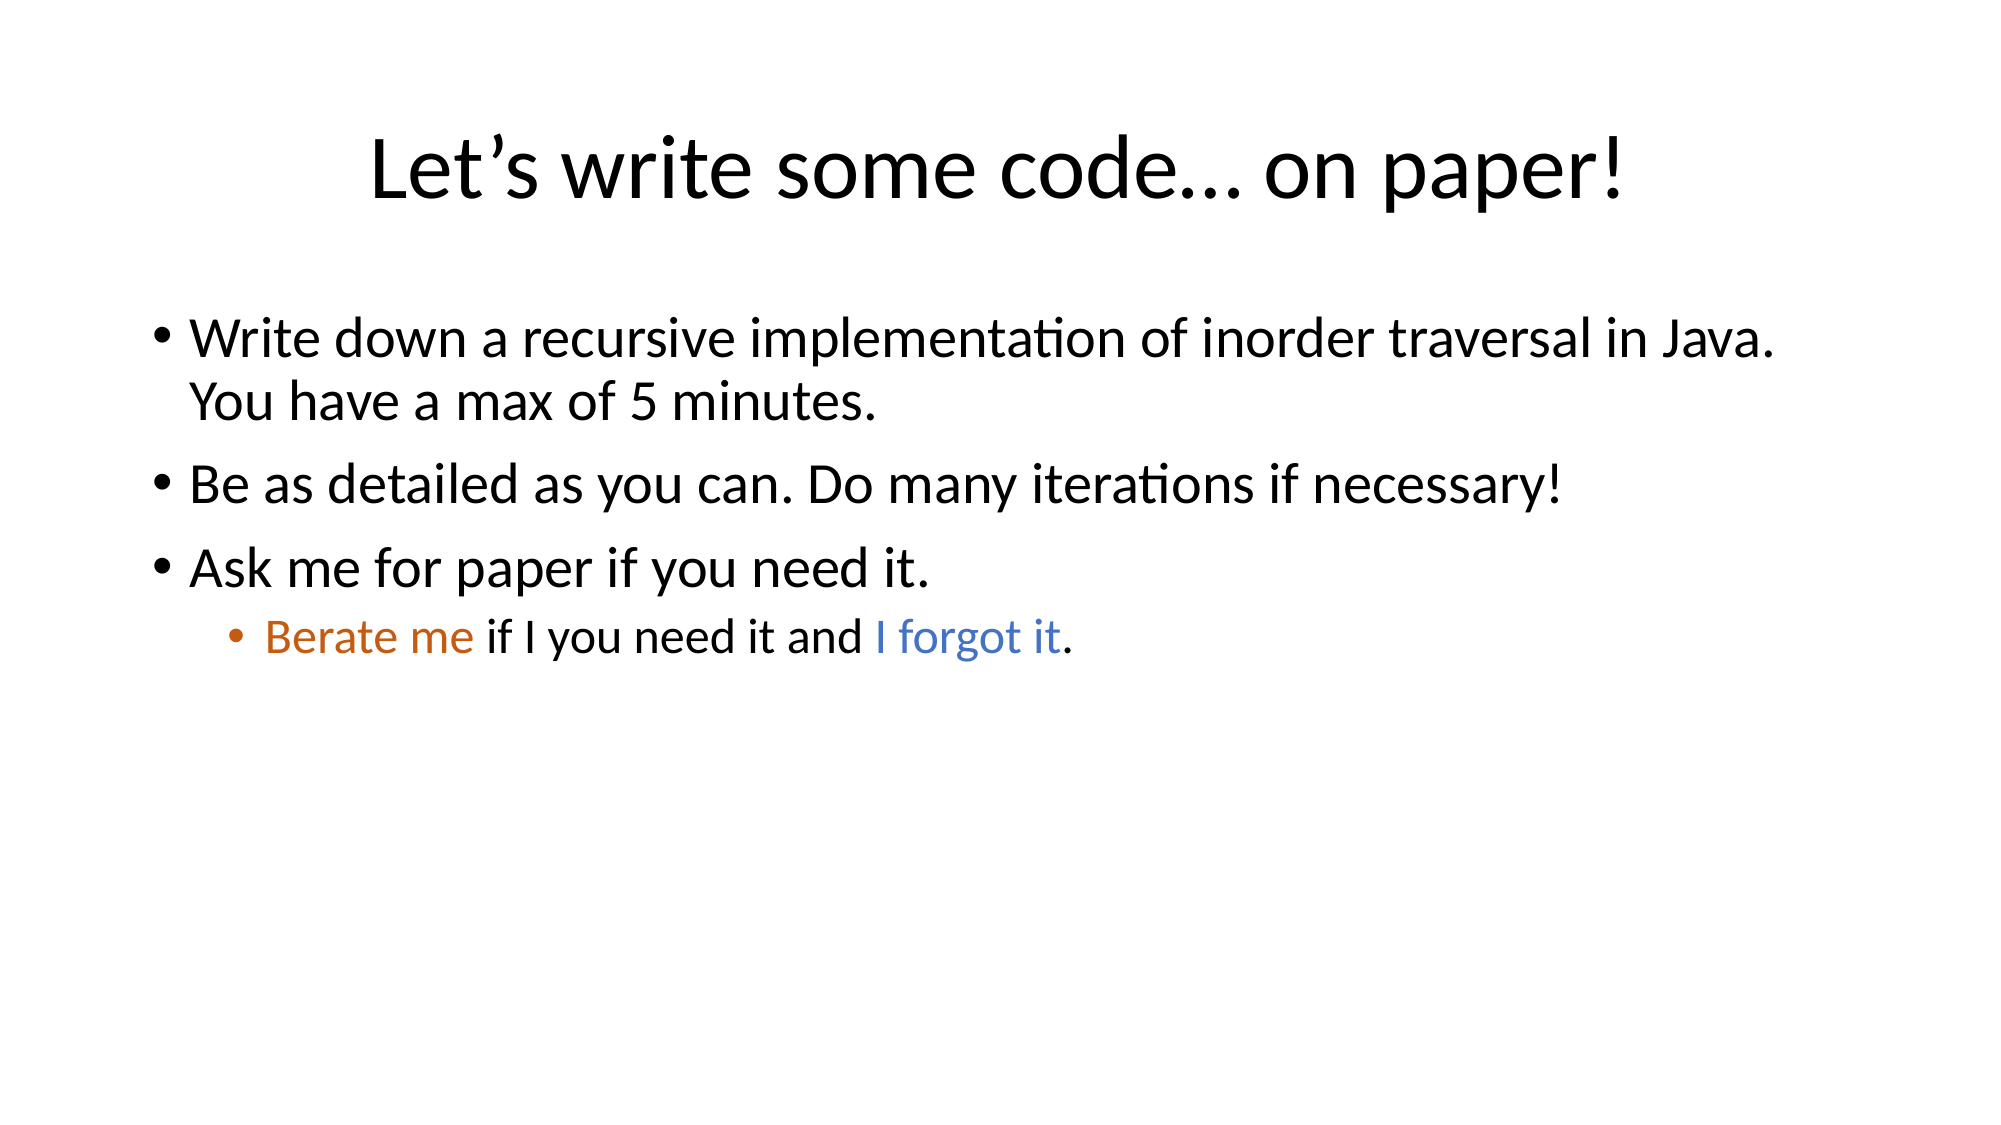

# Let’s write some code… on paper!
Write down a recursive implementation of inorder traversal in Java. You have a max of 5 minutes.
Be as detailed as you can. Do many iterations if necessary!
Ask me for paper if you need it.
Berate me if I you need it and I forgot it.